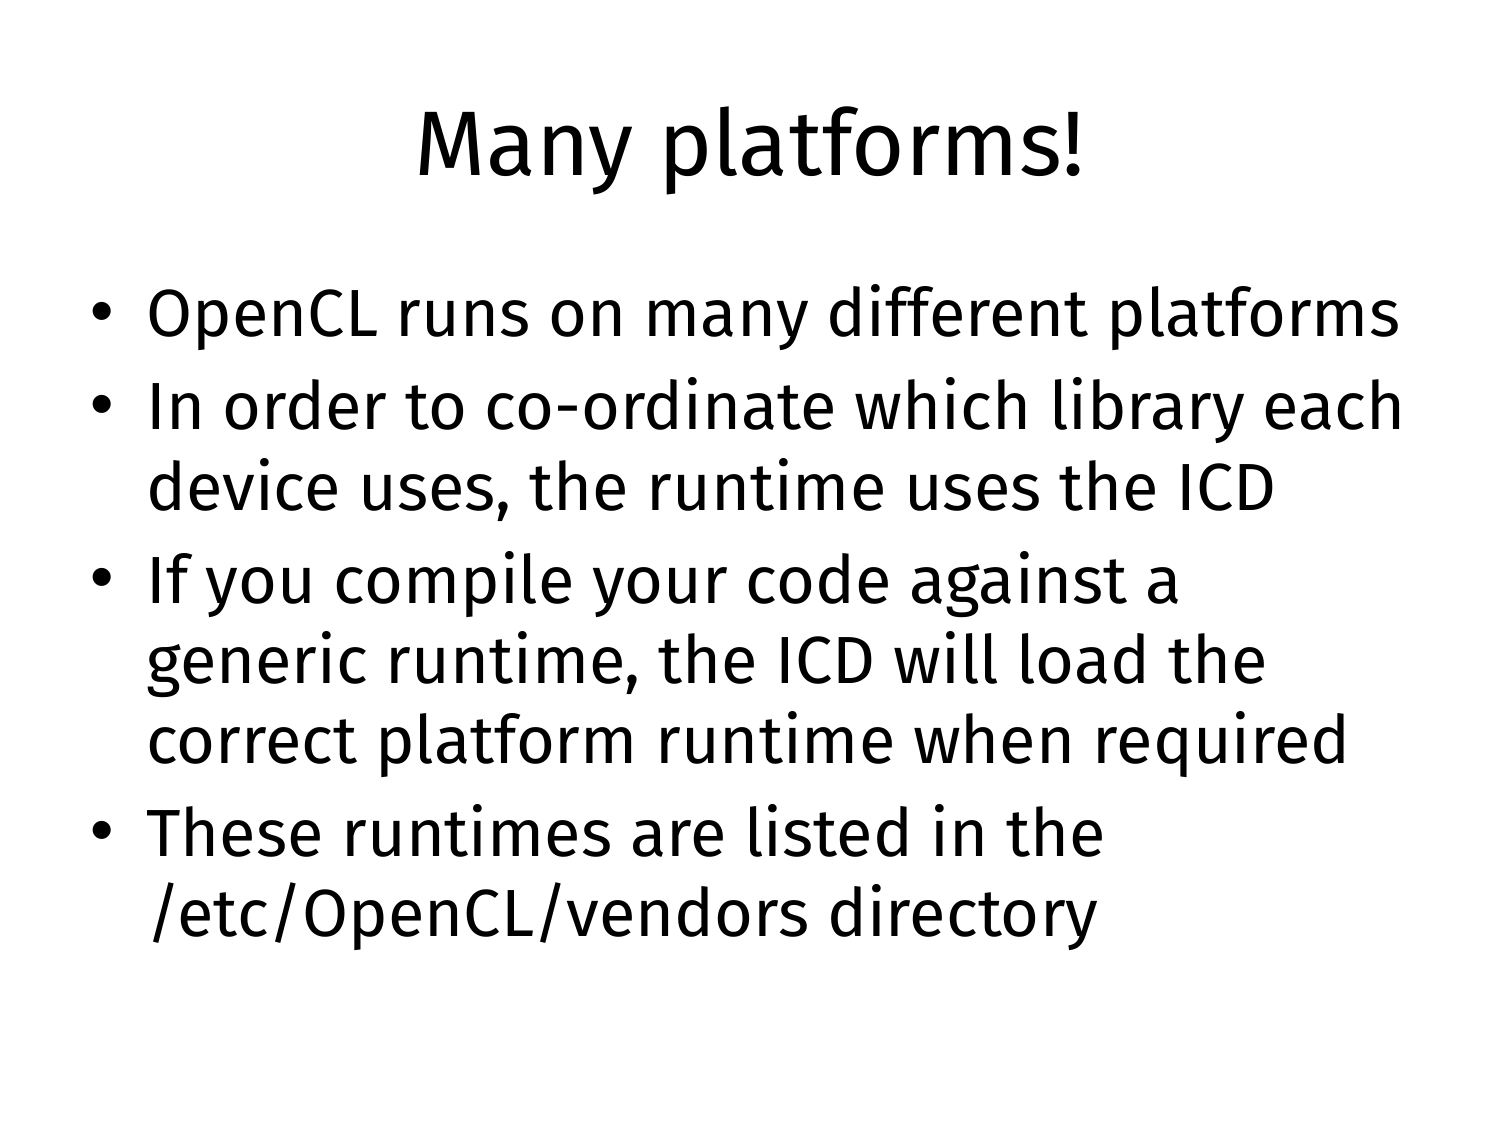

# Many platforms!
OpenCL runs on many different platforms
In order to co-ordinate which library each device uses, the runtime uses the ICD
If you compile your code against a generic runtime, the ICD will load the correct platform runtime when required
These runtimes are listed in the /etc/OpenCL/vendors directory